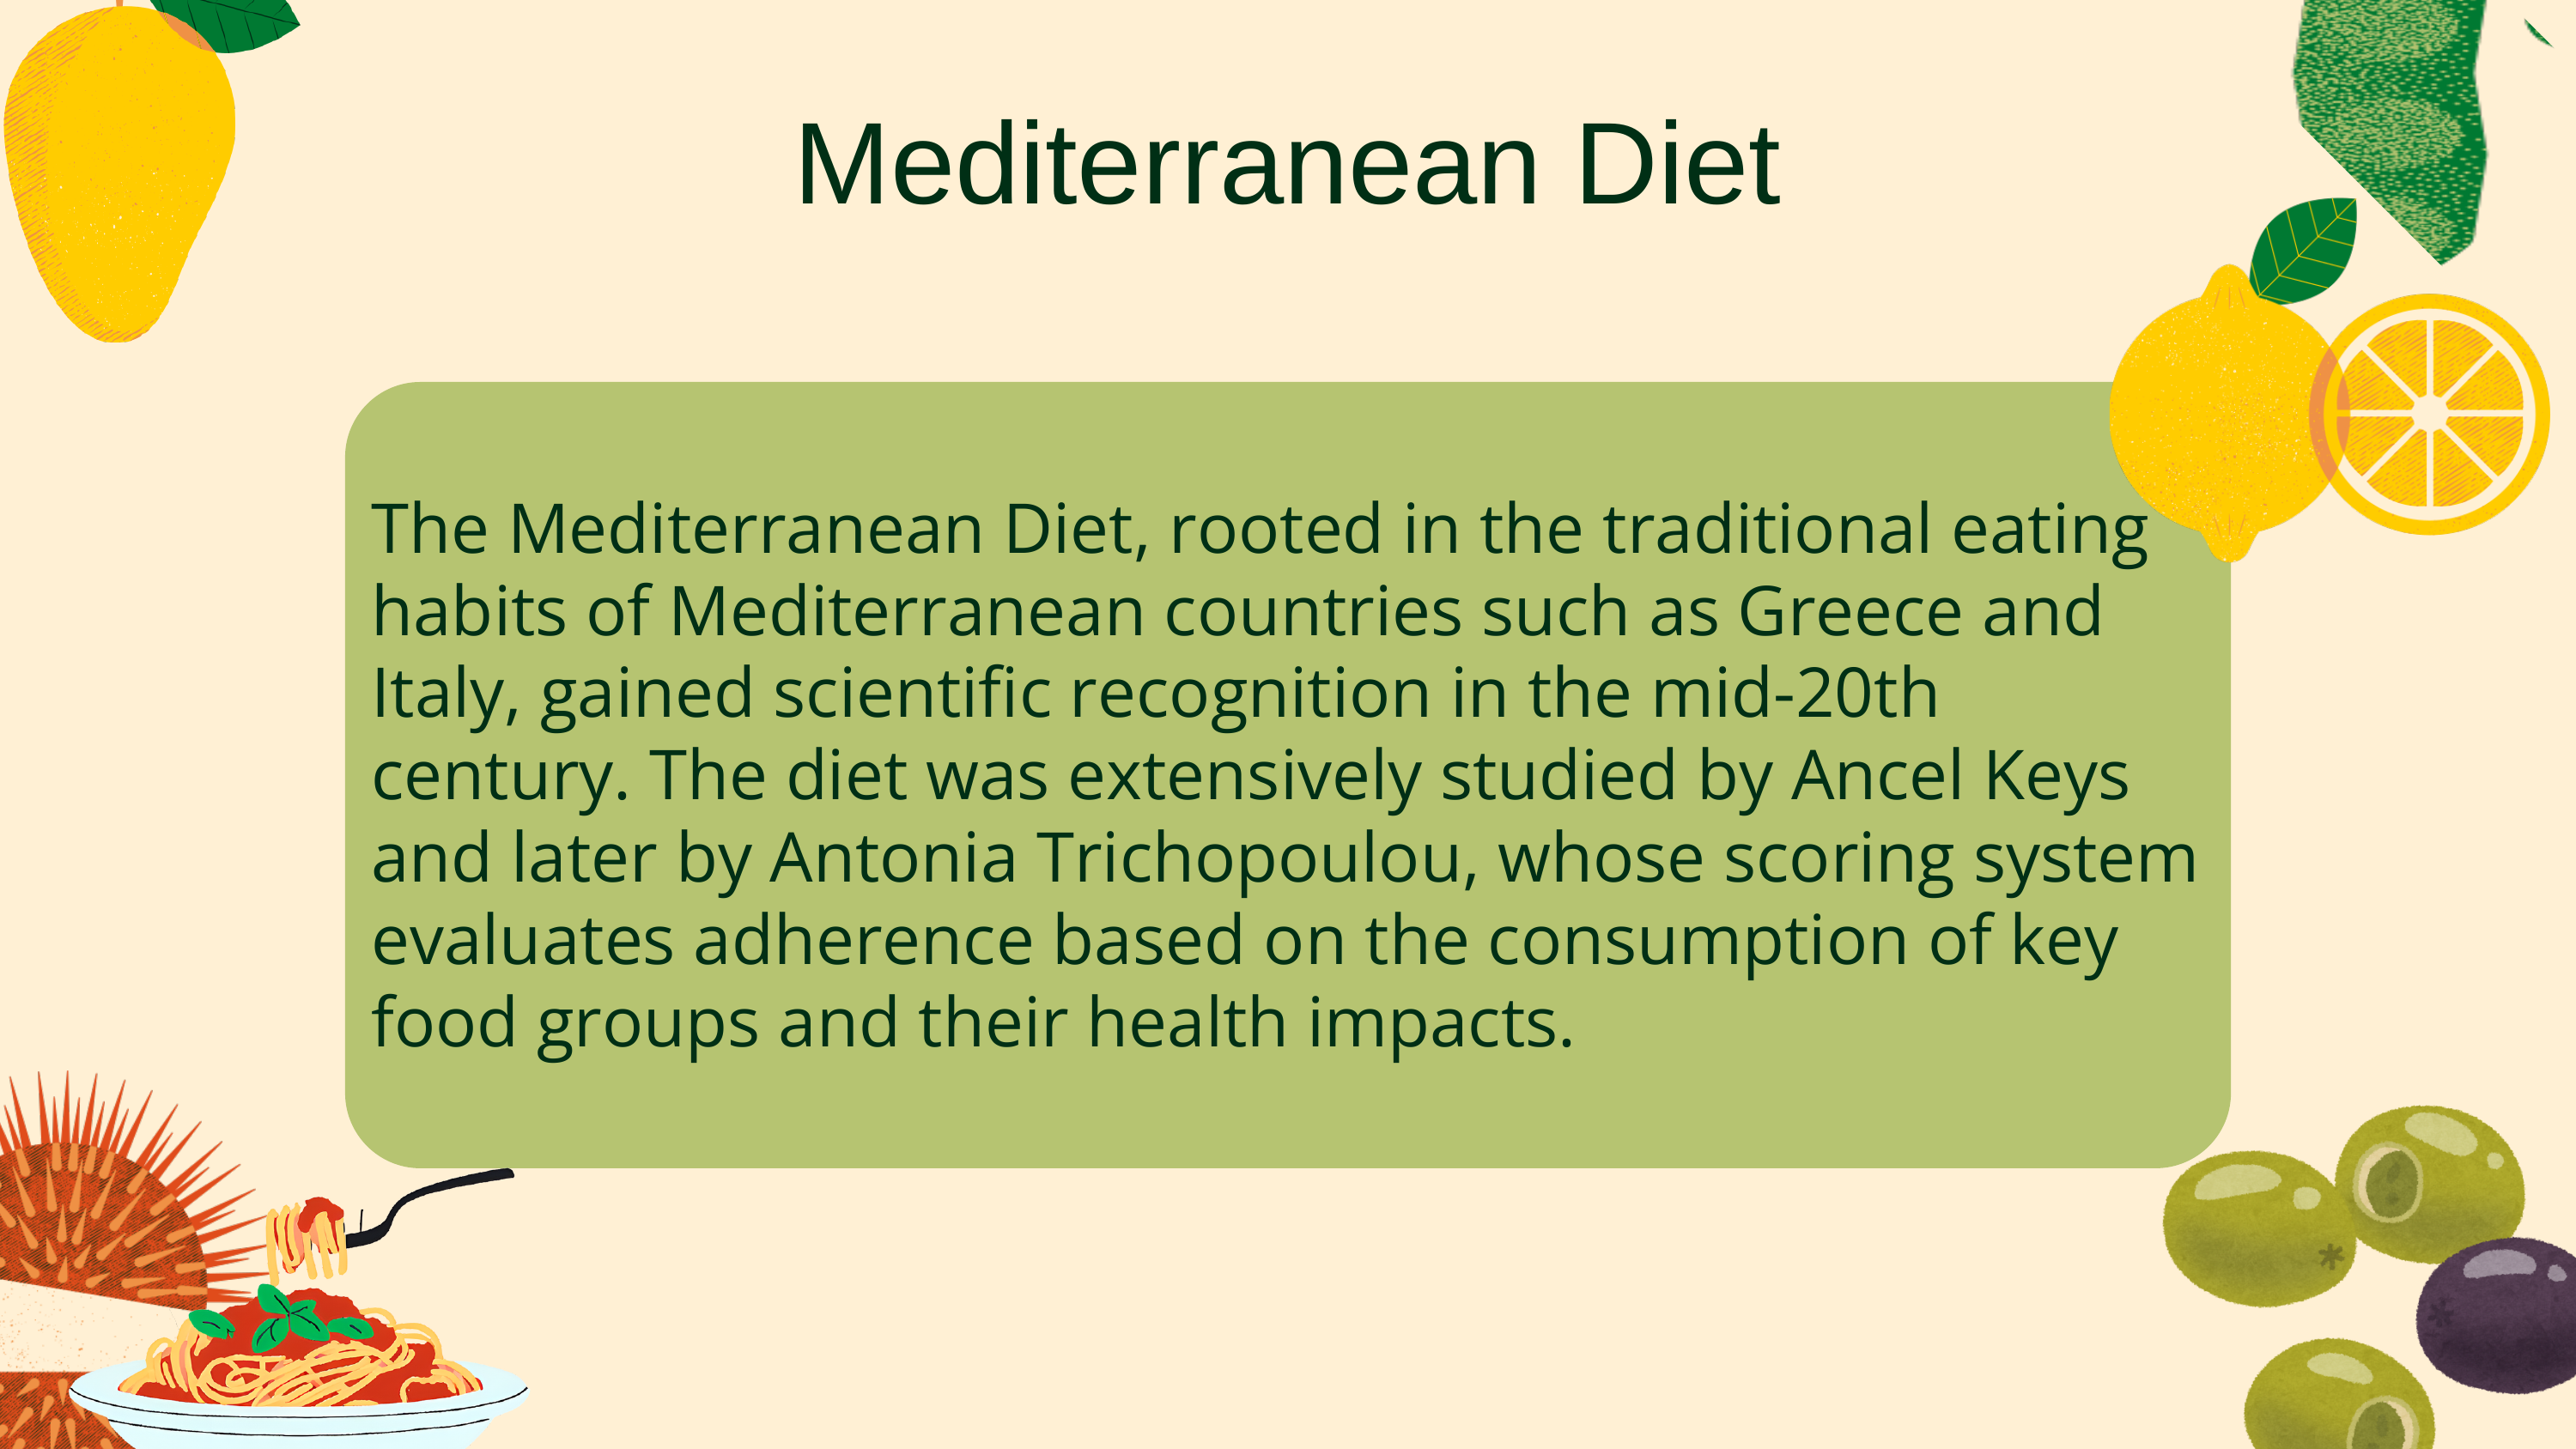

Mediterranean Diet

The Mediterranean Diet, rooted in the traditional eating habits of Mediterranean countries such as Greece and Italy, gained scientific recognition in the mid-20th century. The diet was extensively studied by Ancel Keys and later by Antonia Trichopoulou, whose scoring system evaluates adherence based on the consumption of key food groups and their health impacts.